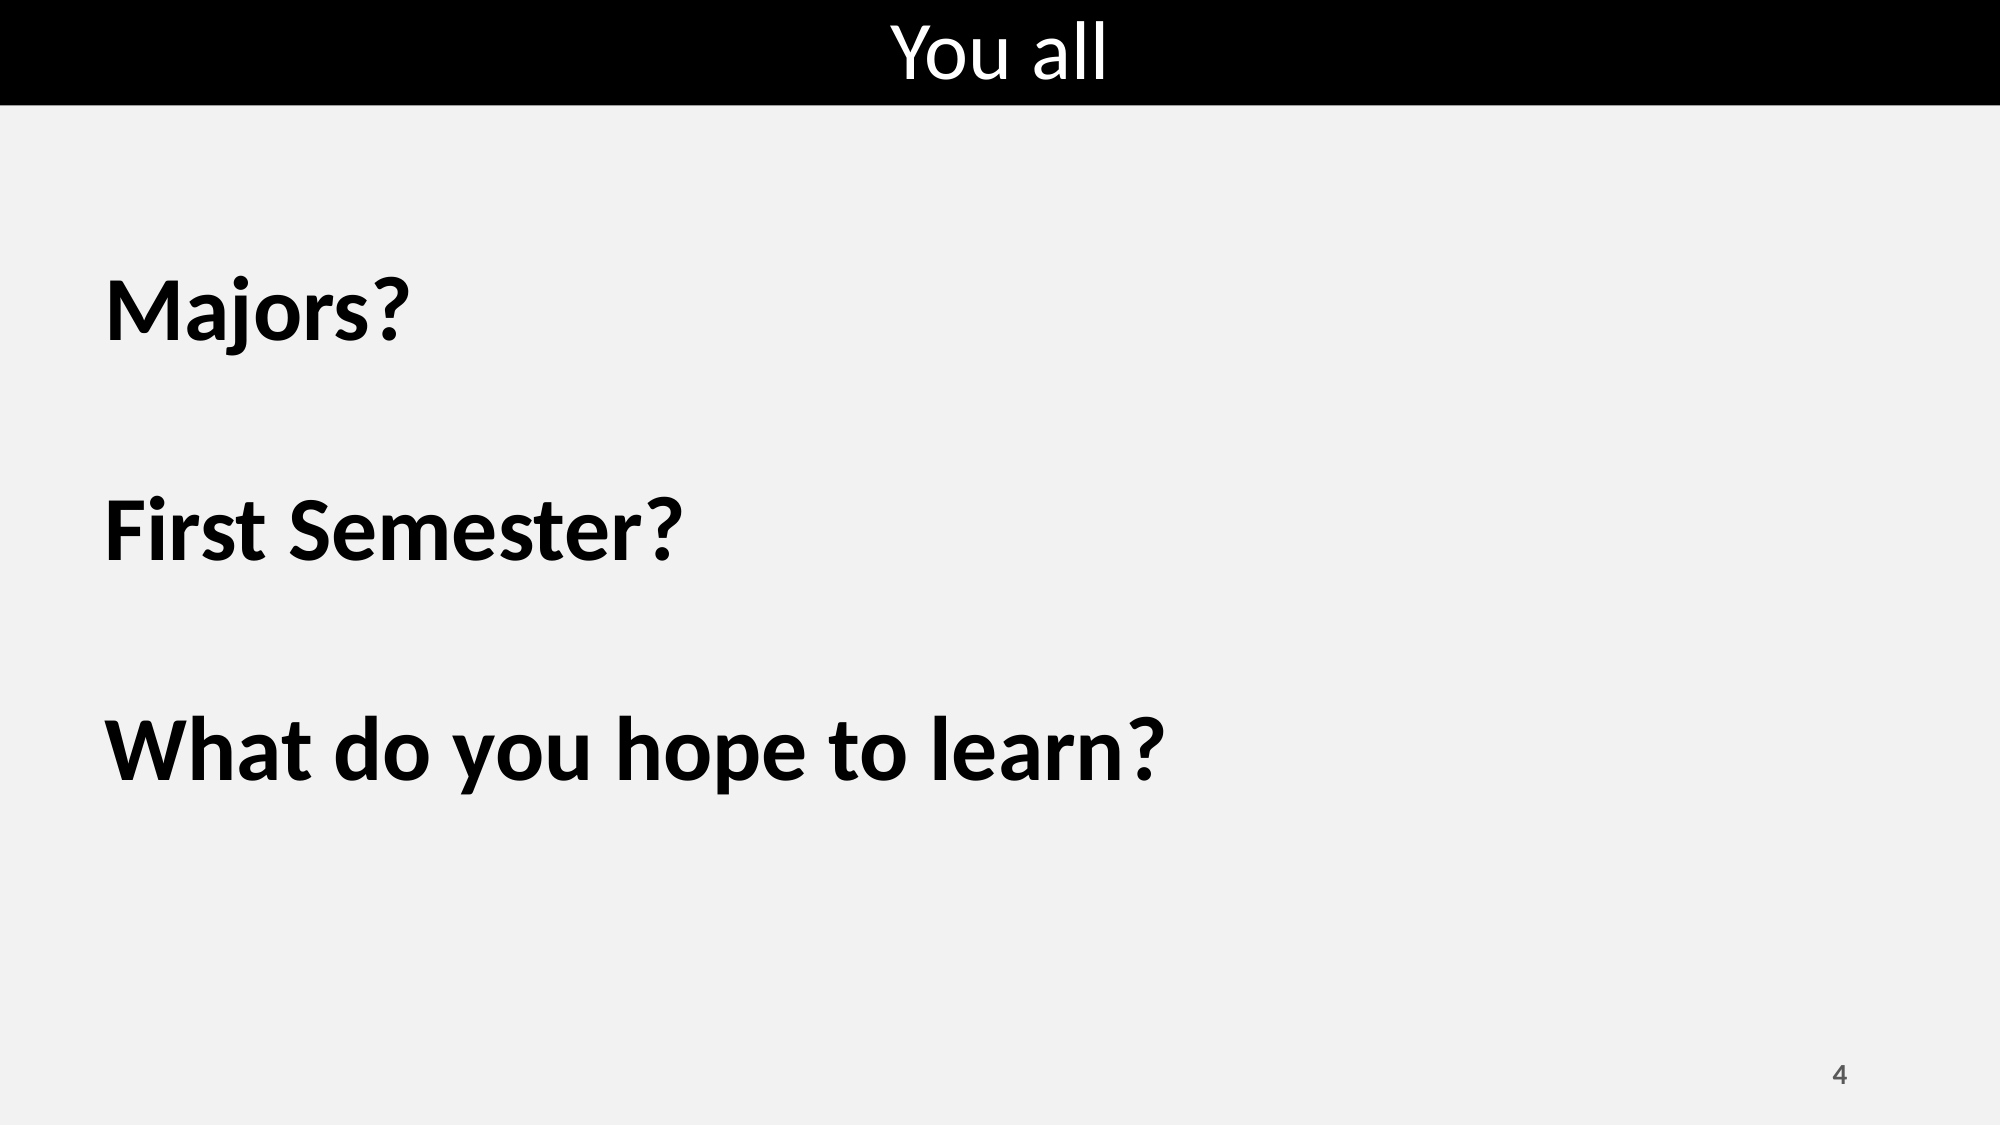

# You all
Majors?

First Semester?

What do you hope to learn?
4